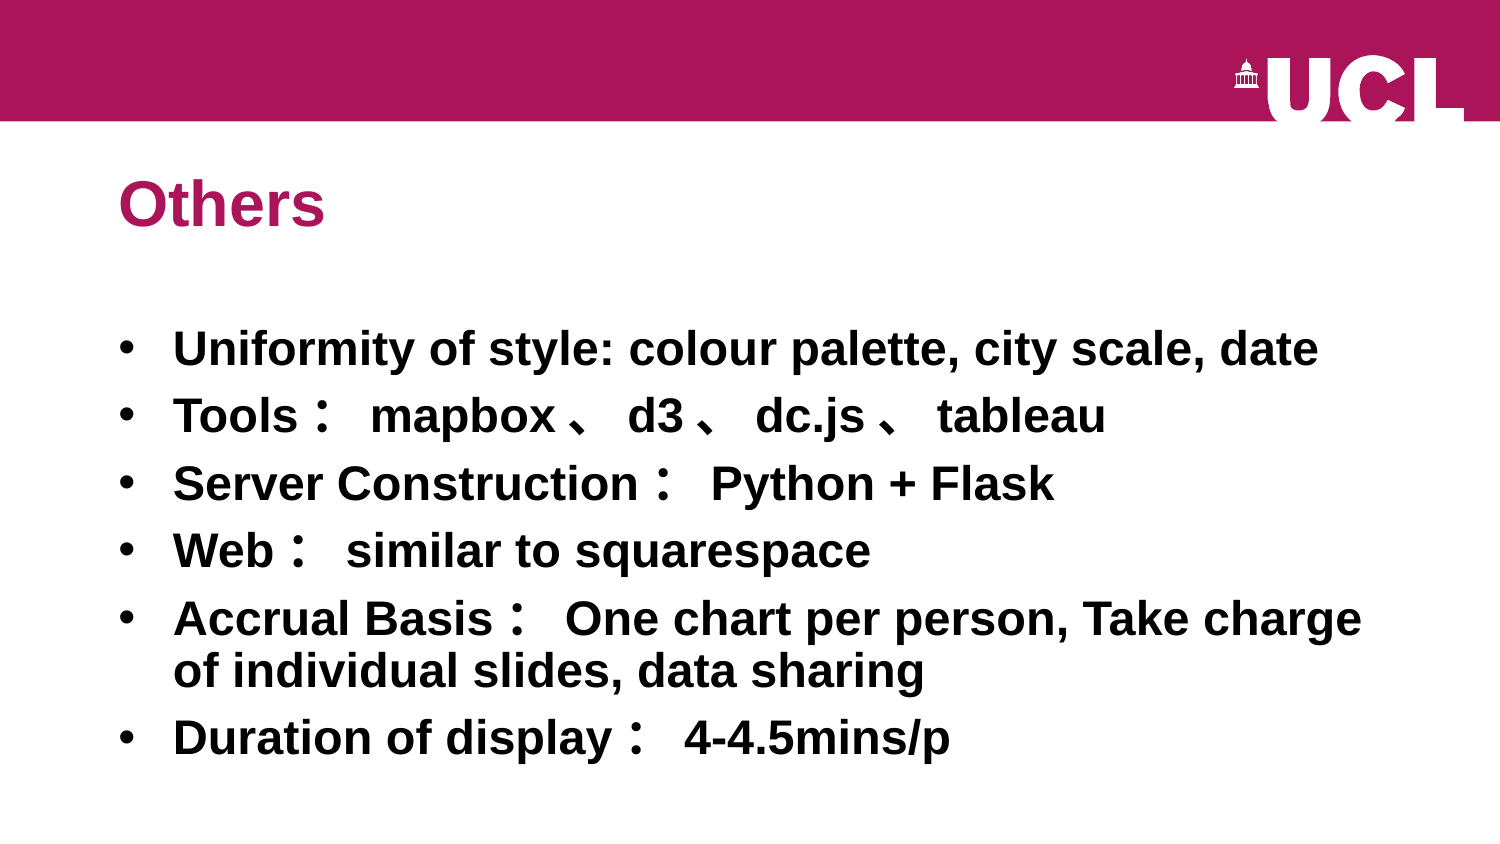

Others

Uniformity of style: colour palette, city scale, date
Tools：mapbox、d3、dc.js、tableau
Server Construction：Python + Flask
Web：similar to squarespace
Accrual Basis：One chart per person, Take charge of individual slides, data sharing
Duration of display：4-4.5mins/p